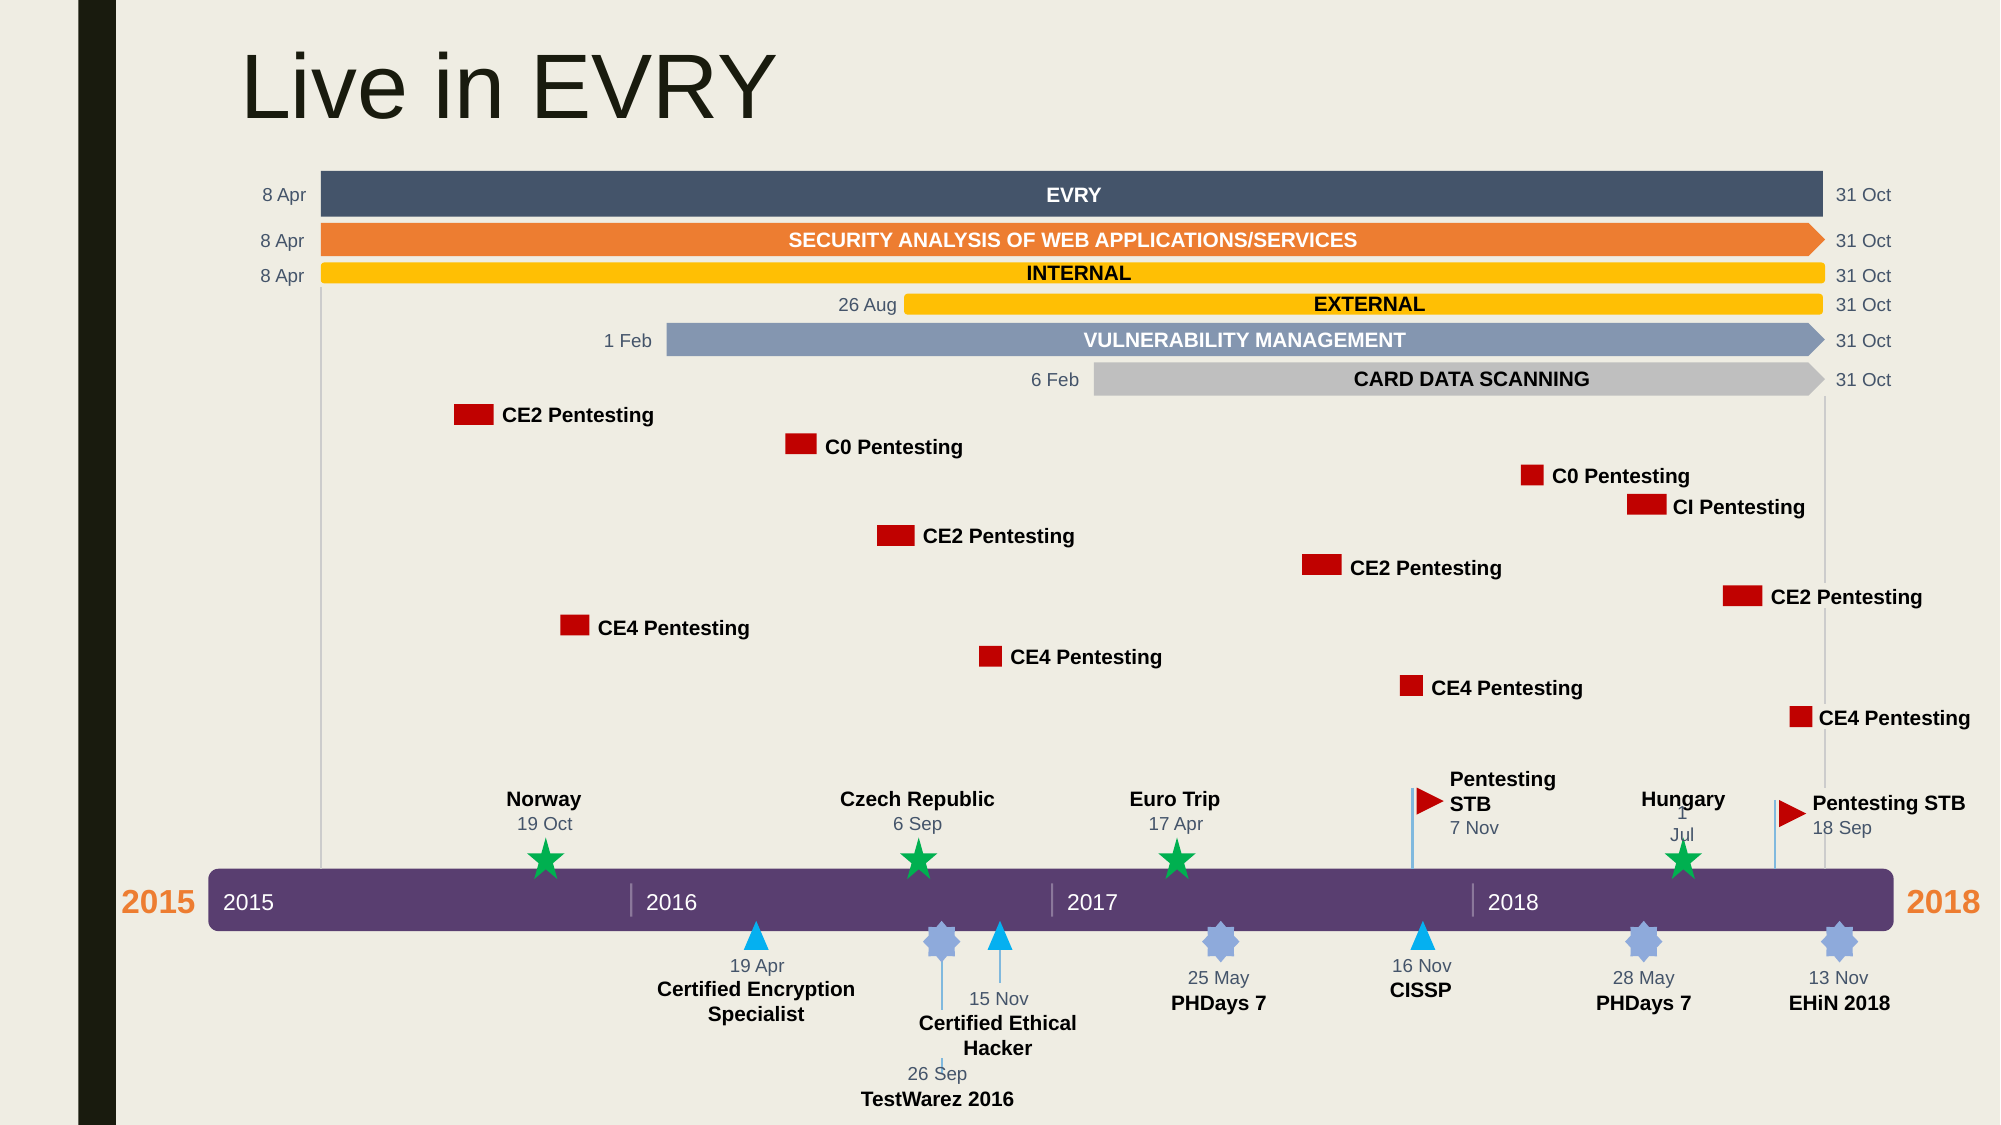

# Live in EVRY

EVRY
8 Apr
31 Oct

SECURITY ANALYSIS OF WEB APPLICATIONS/SERVICES
8 Apr
31 Oct
INTERNAL

8 Apr
31 Oct
EXTERNAL
26 Aug

31 Oct

VULNERABILITY MANAGEMENT
1 Feb
31 Oct

CARD DATA SCANNING
6 Feb
31 Oct
CE2 Pentesting

C0 Pentesting
C0 Pentesting

CI Pentesting
CE2 Pentesting

CE2 Pentesting
CE2 Pentesting

CE4 Pentesting
CE4 Pentesting

CE4 Pentesting
CE4 Pentesting

Pentesting STB
Norway
Czech Republic
Euro Trip
Hungary

Pentesting STB

19 Oct
6 Sep
17 Apr
1 Jul
7 Nov
18 Sep

2015
2018
2015
2016
2017
2018

19 Apr
16 Nov
25 May
28 May
13 Nov
Certified Encryption Specialist
CISSP
15 Nov
PHDays 7
PHDays 7
EHiN 2018
Certified Ethical Hacker
26 Sep
TestWarez 2016